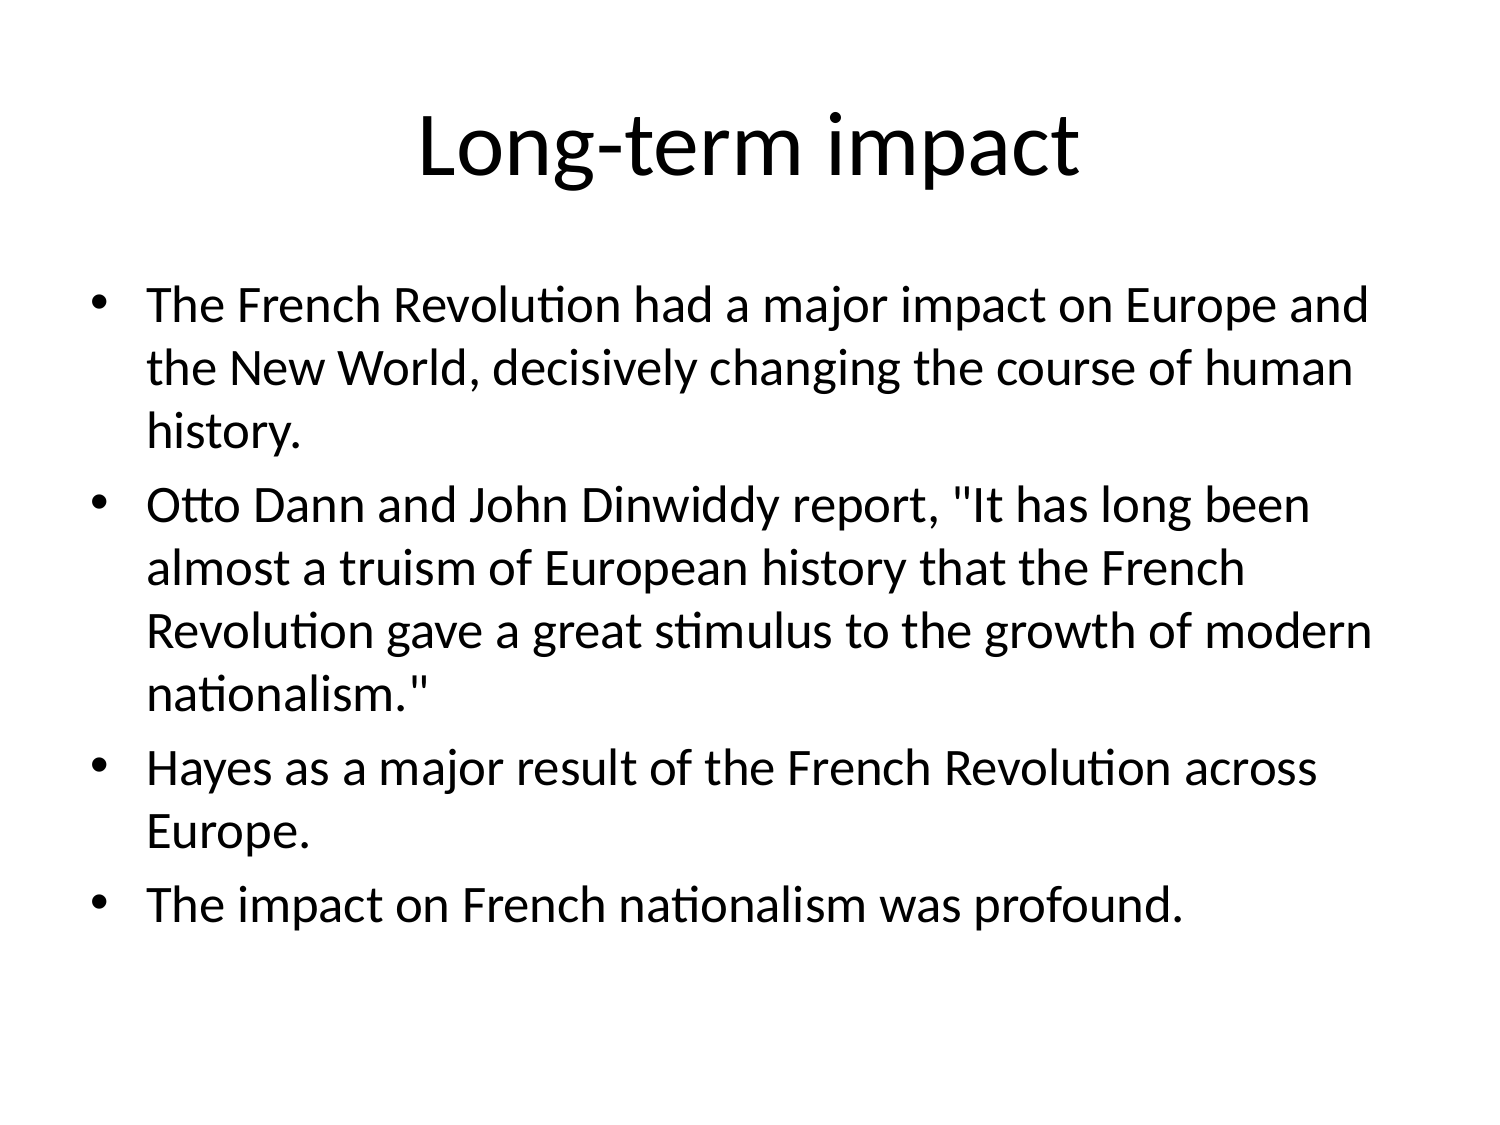

# Long-term impact
The French Revolution had a major impact on Europe and the New World, decisively changing the course of human history.
Otto Dann and John Dinwiddy report, "It has long been almost a truism of European history that the French Revolution gave a great stimulus to the growth of modern nationalism."
Hayes as a major result of the French Revolution across Europe.
The impact on French nationalism was profound.